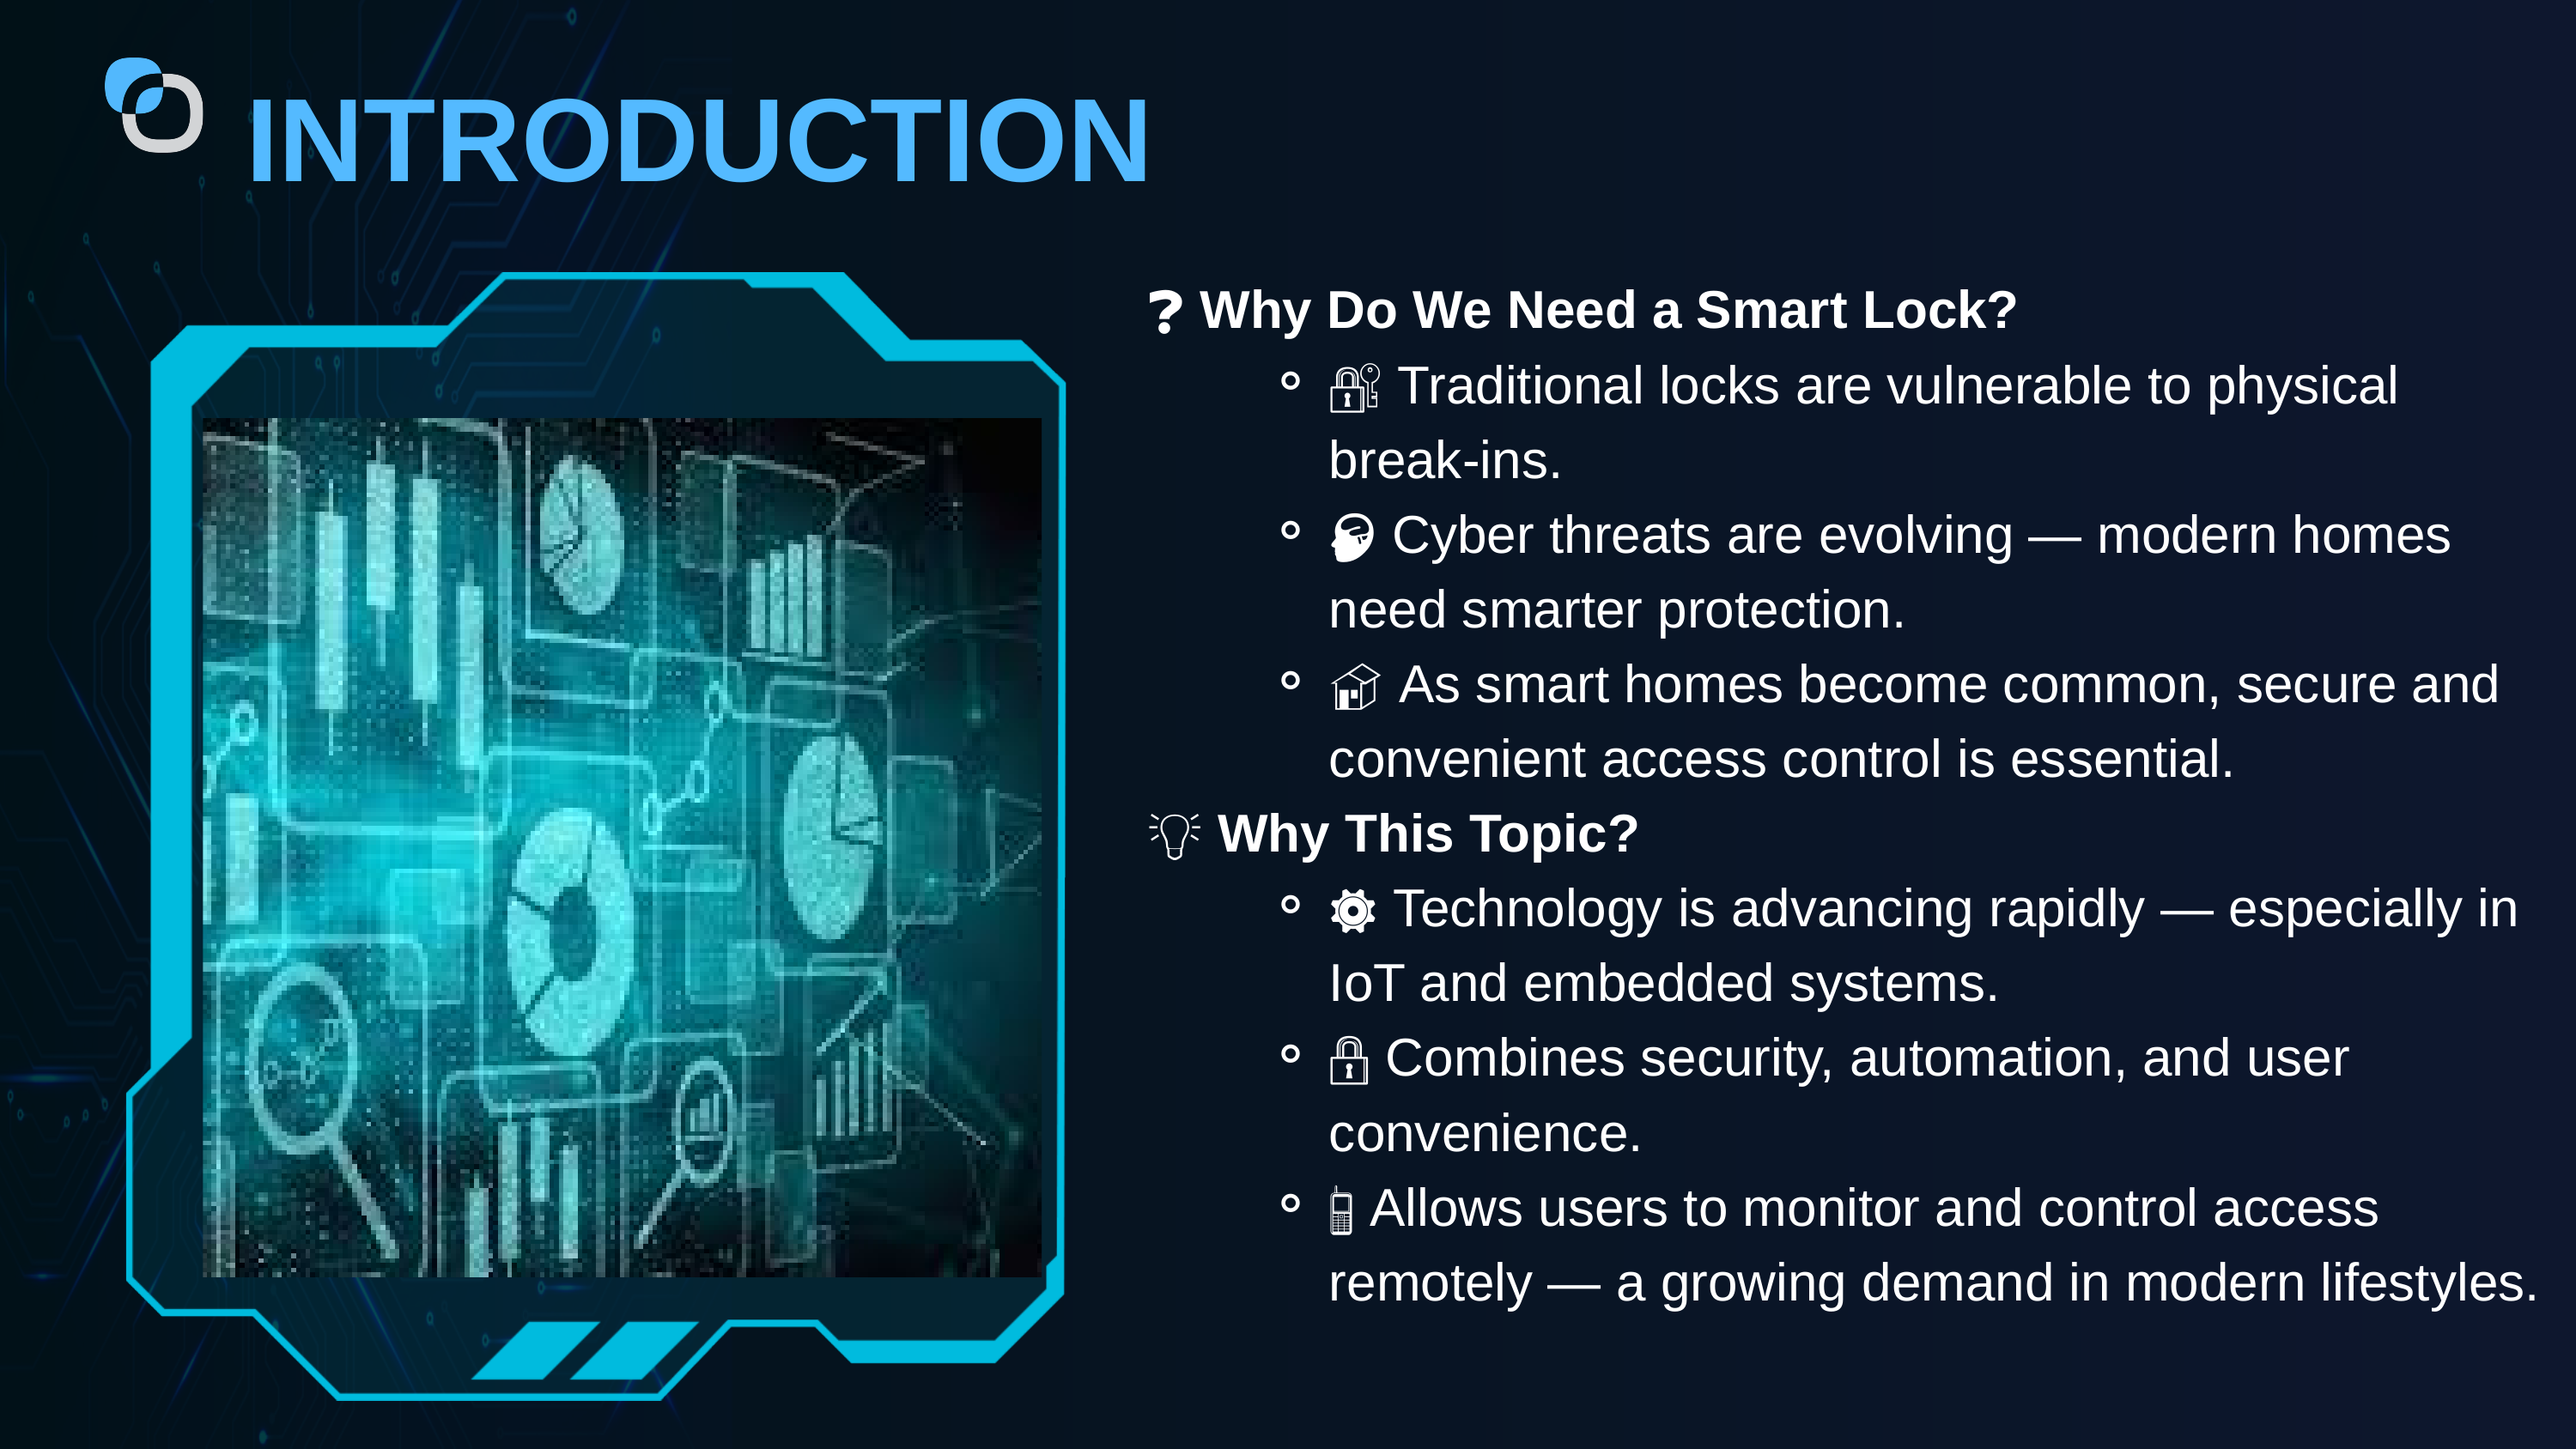

INTRODUCTION
❓ Why Do We Need a Smart Lock?
🔐 Traditional locks are vulnerable to physical break-ins.
🧠 Cyber threats are evolving — modern homes need smarter protection.
🏠 As smart homes become common, secure and convenient access control is essential.
💡 Why This Topic?
⚙️ Technology is advancing rapidly — especially in IoT and embedded systems.
🔒 Combines security, automation, and user convenience.
📱 Allows users to monitor and control access remotely — a growing demand in modern lifestyles.